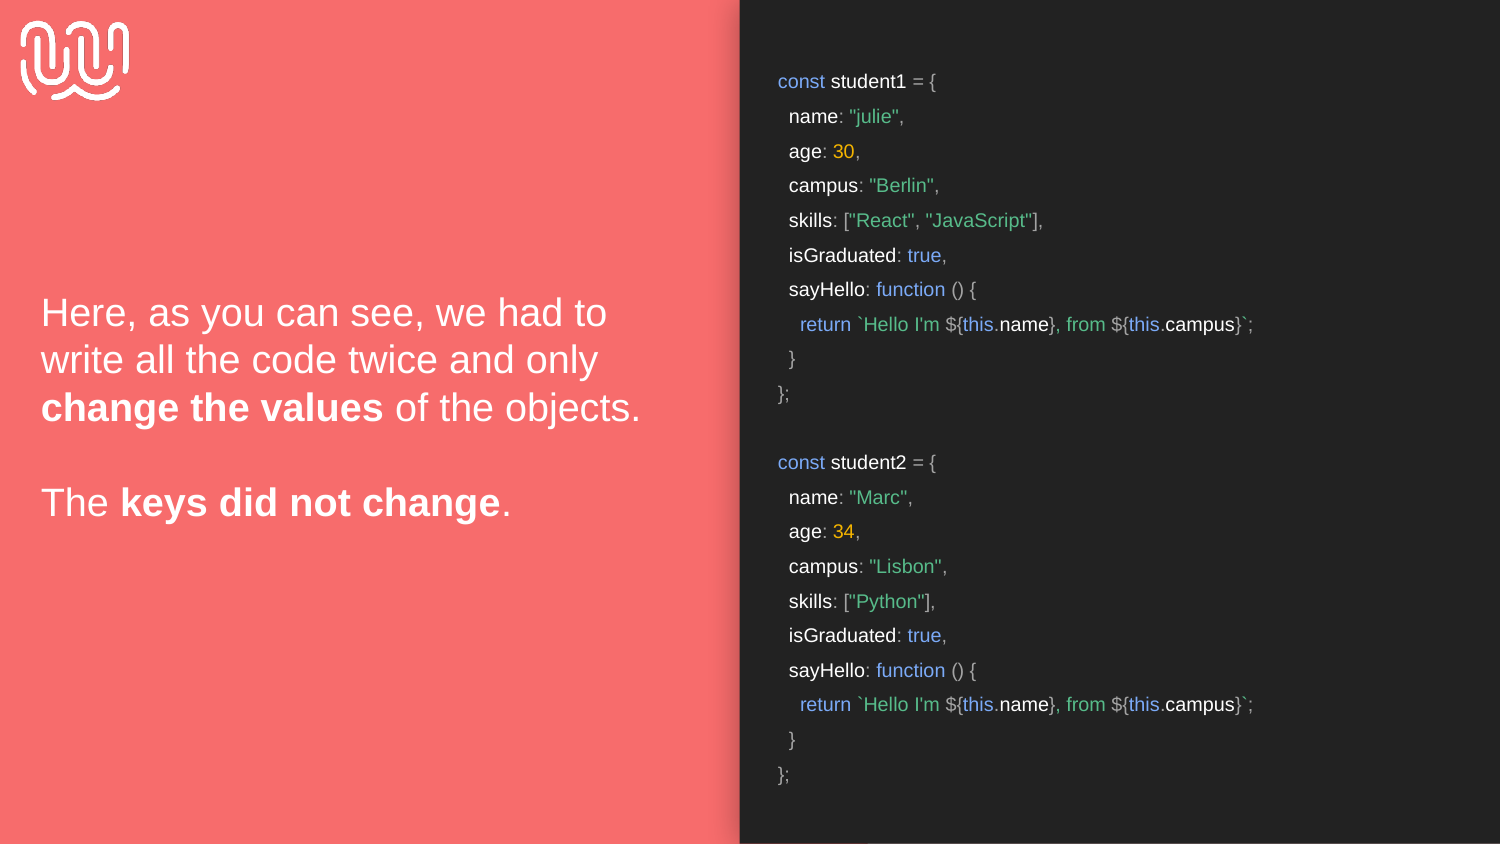

const student1 = {
  name: "julie",
  age: 30,
  campus: "Berlin",
  skills: ["React", "JavaScript"],
  isGraduated: true,
  sayHello: function () {
    return `Hello I'm ${this.name}, from ${this.campus}`;
  }
};

const student2 = {
  name: "Marc",
  age: 34,
  campus: "Lisbon",
  skills: ["Python"],
  isGraduated: true,
  sayHello: function () {
    return `Hello I'm ${this.name}, from ${this.campus}`;
  }
};

Here, as you can see, we had to write all the code twice and only change the values of the objects.

The keys did not change.